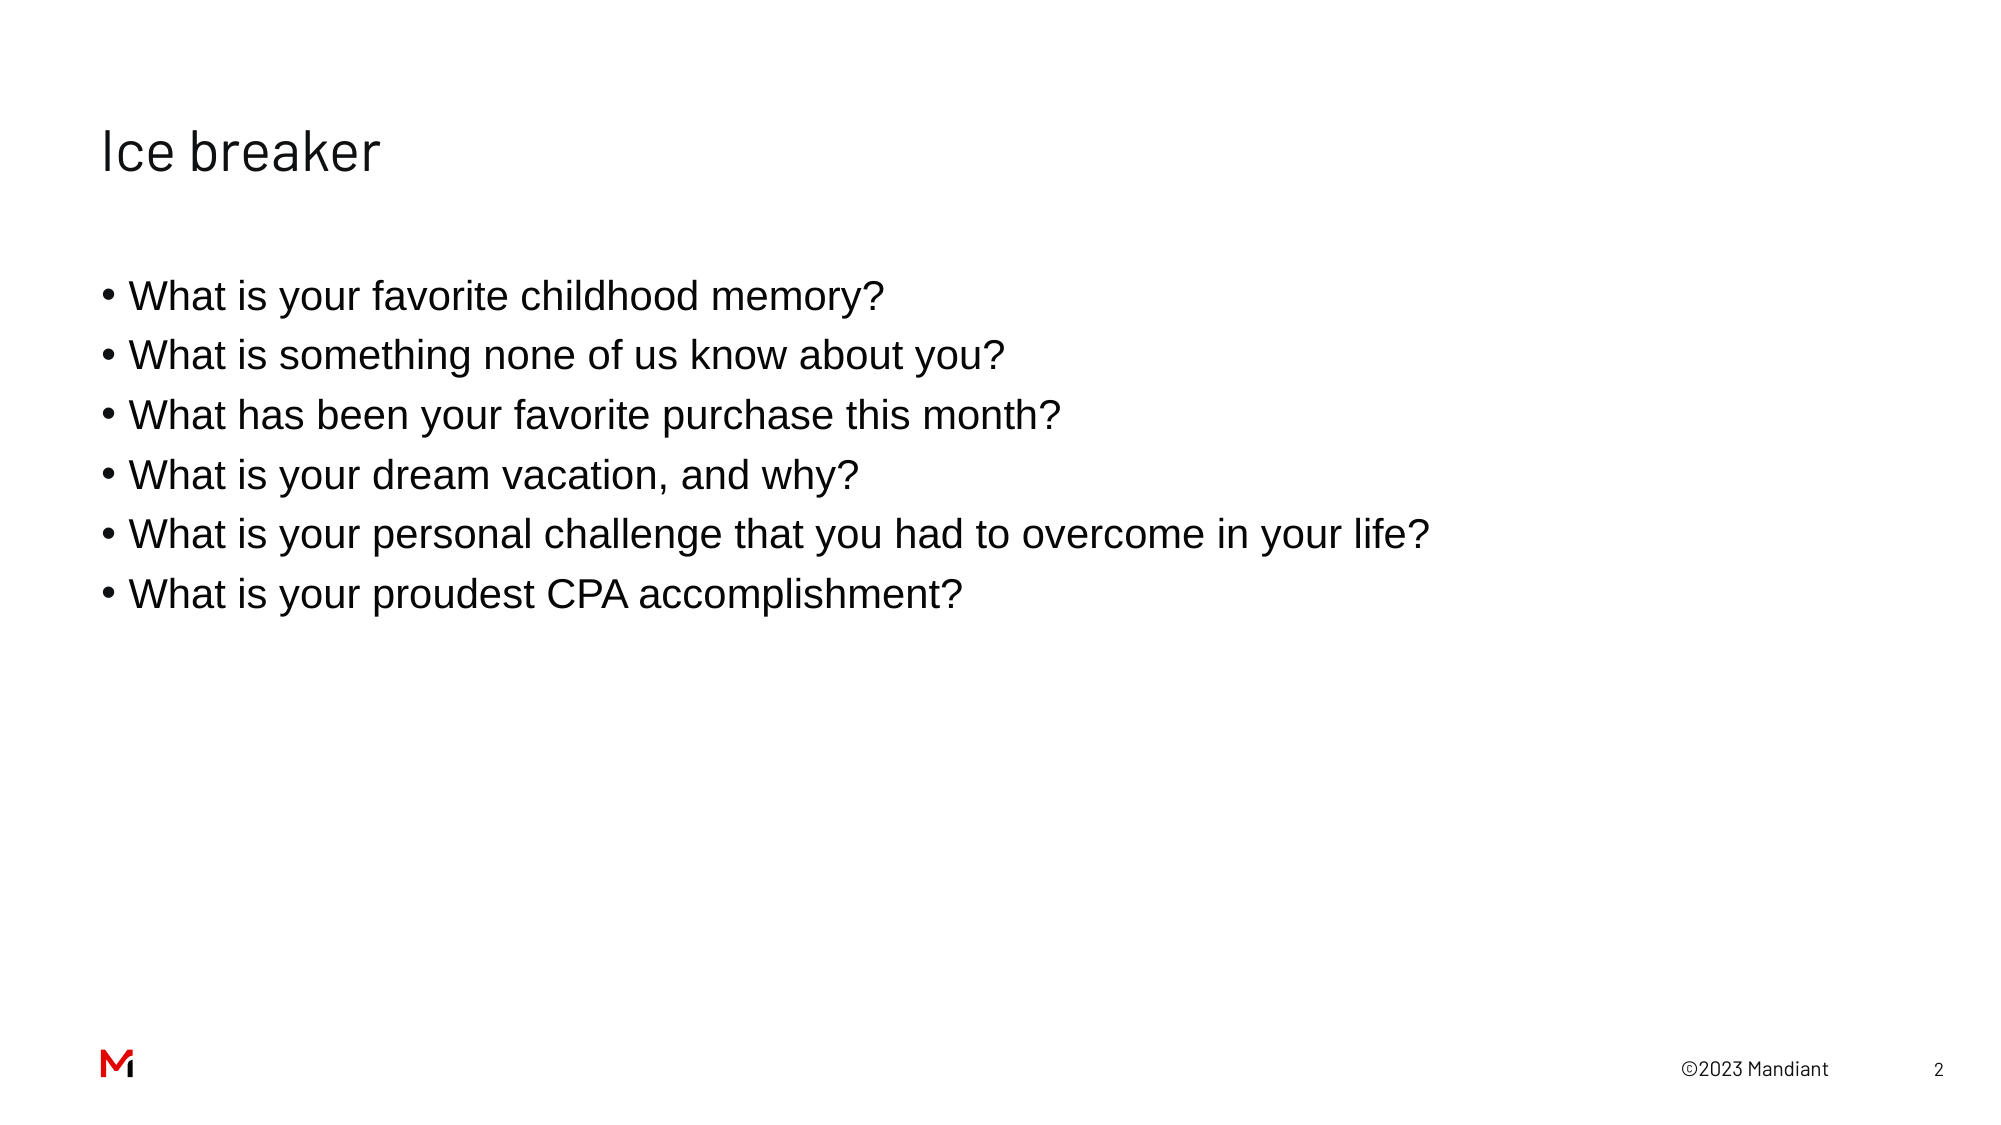

# Ice breaker
What is your favorite childhood memory?
What is something none of us know about you?
What has been your favorite purchase this month?
What is your dream vacation, and why?
What is your personal challenge that you had to overcome in your life?
What is your proudest CPA accomplishment?
2